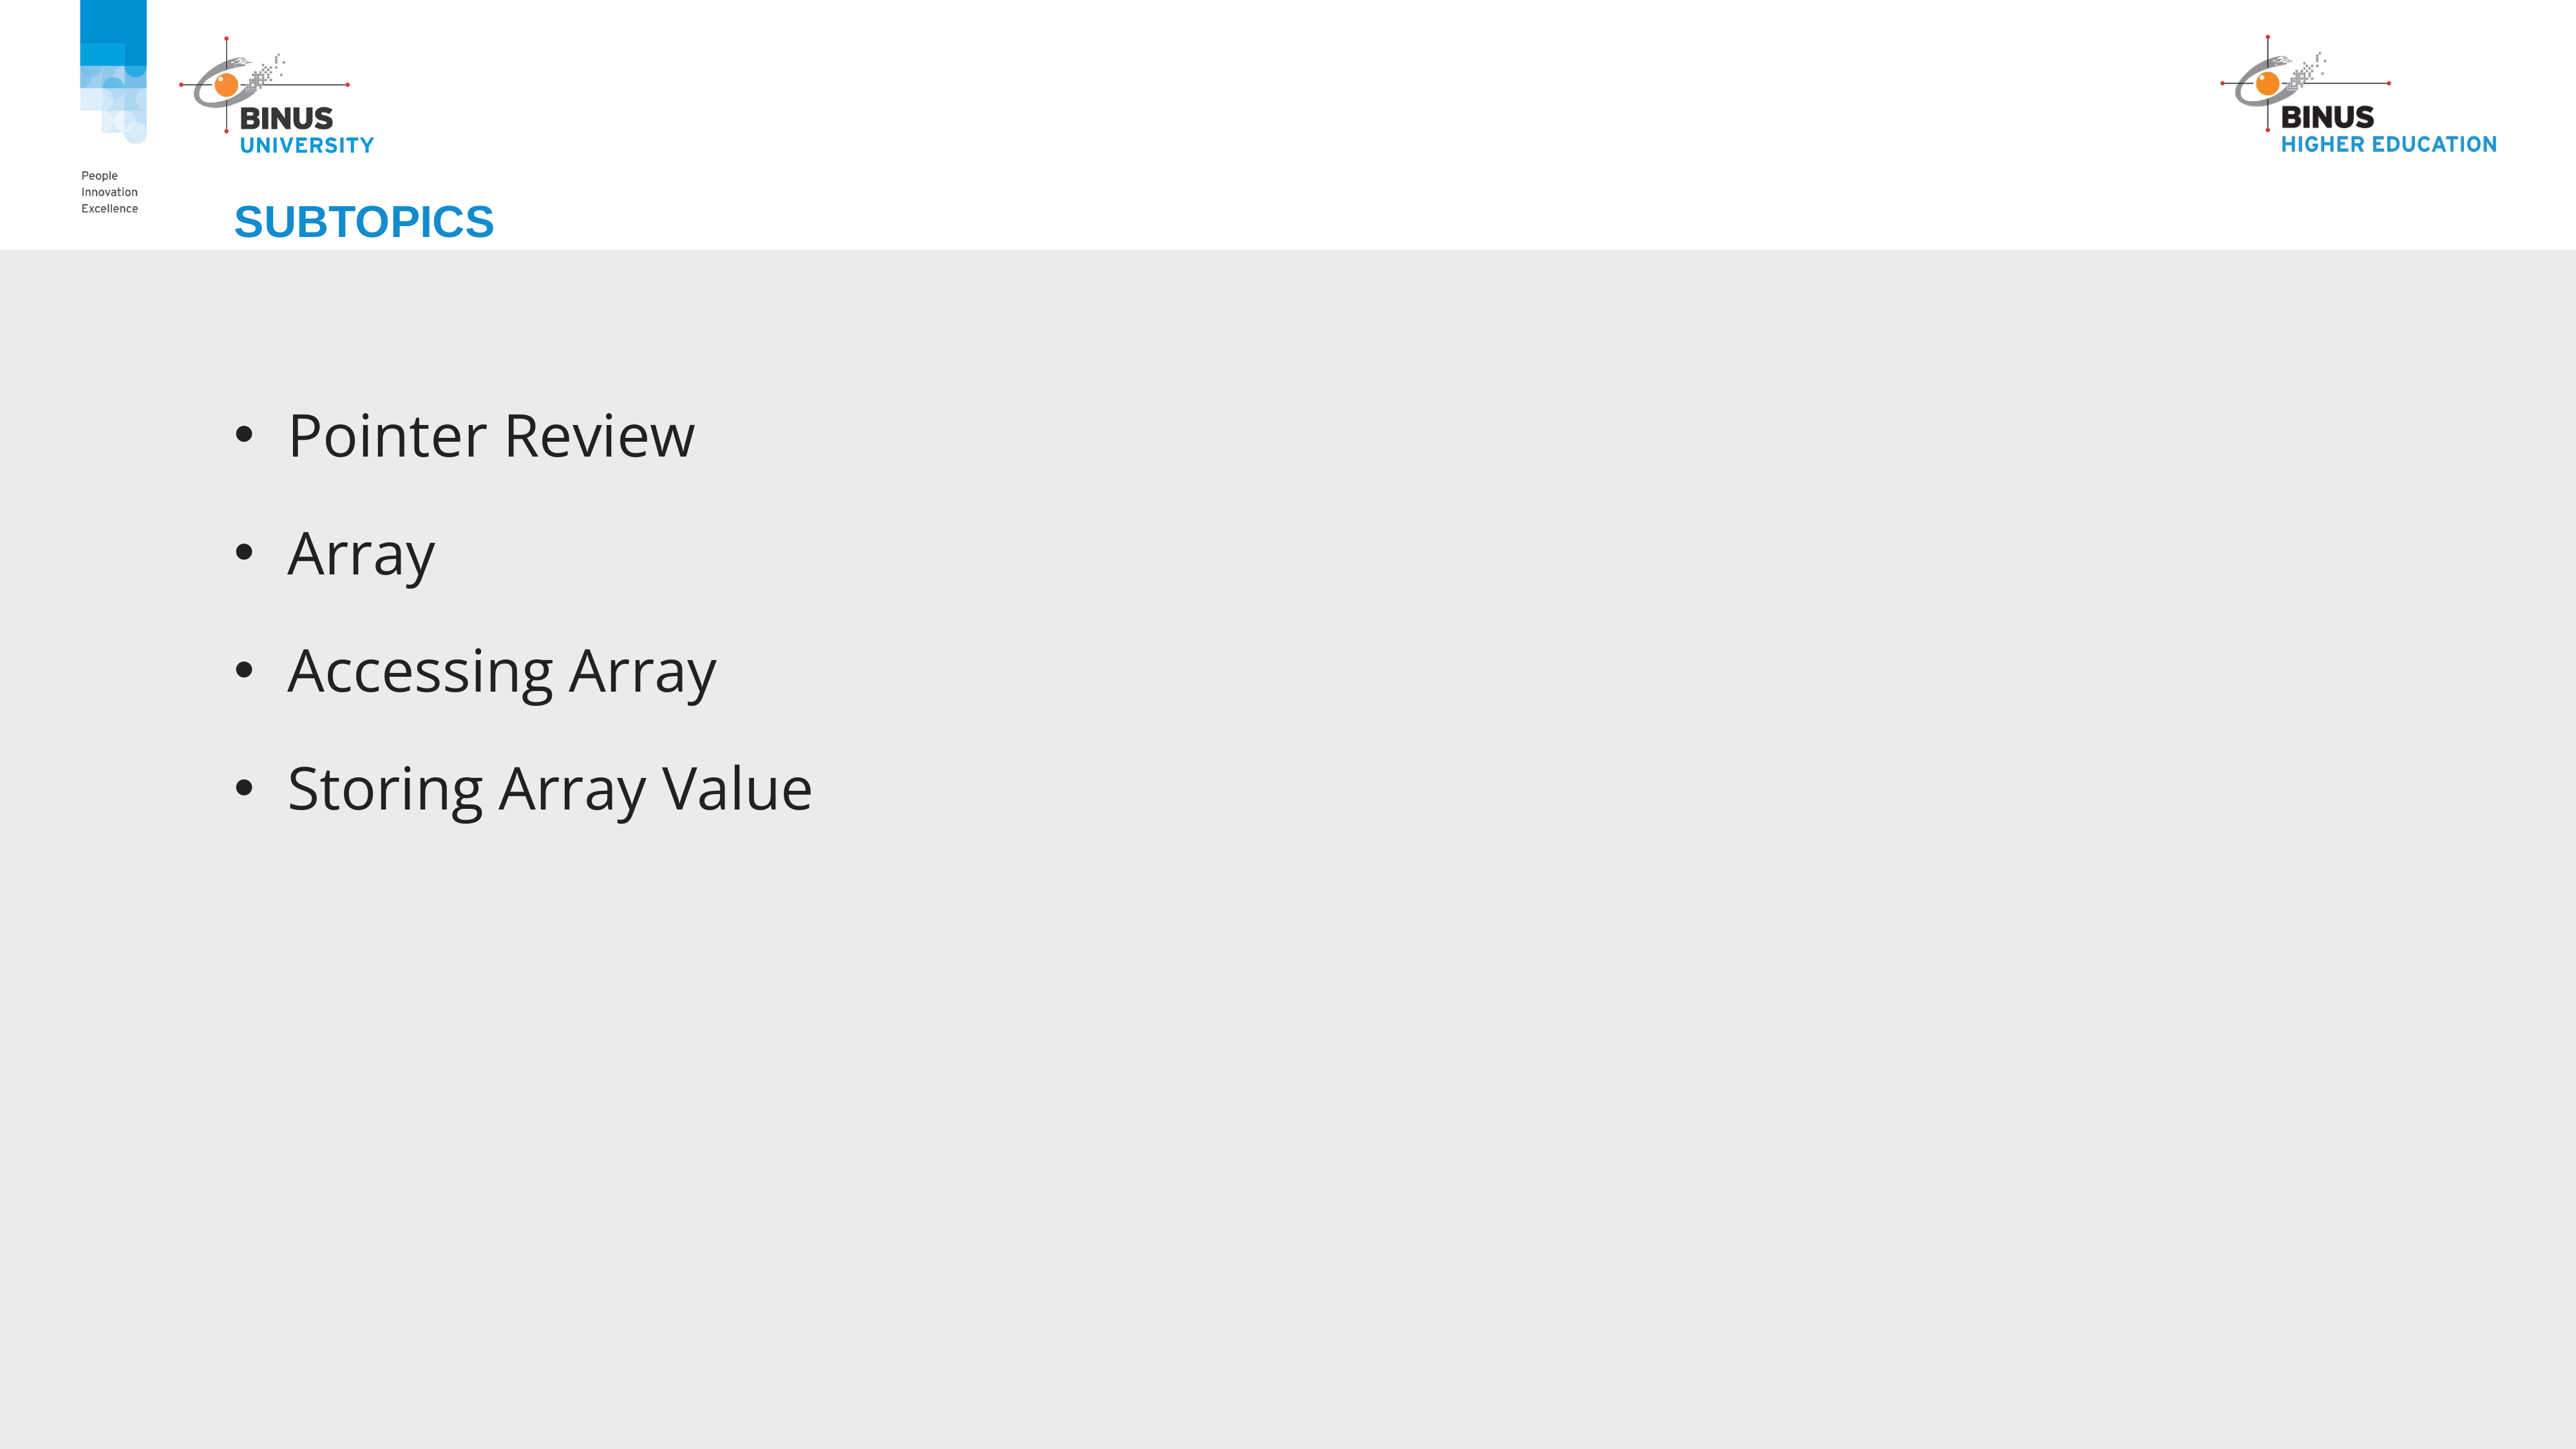

# SUBTOPICS

Pointer Review
Array
Accessing Array
Storing Array Value